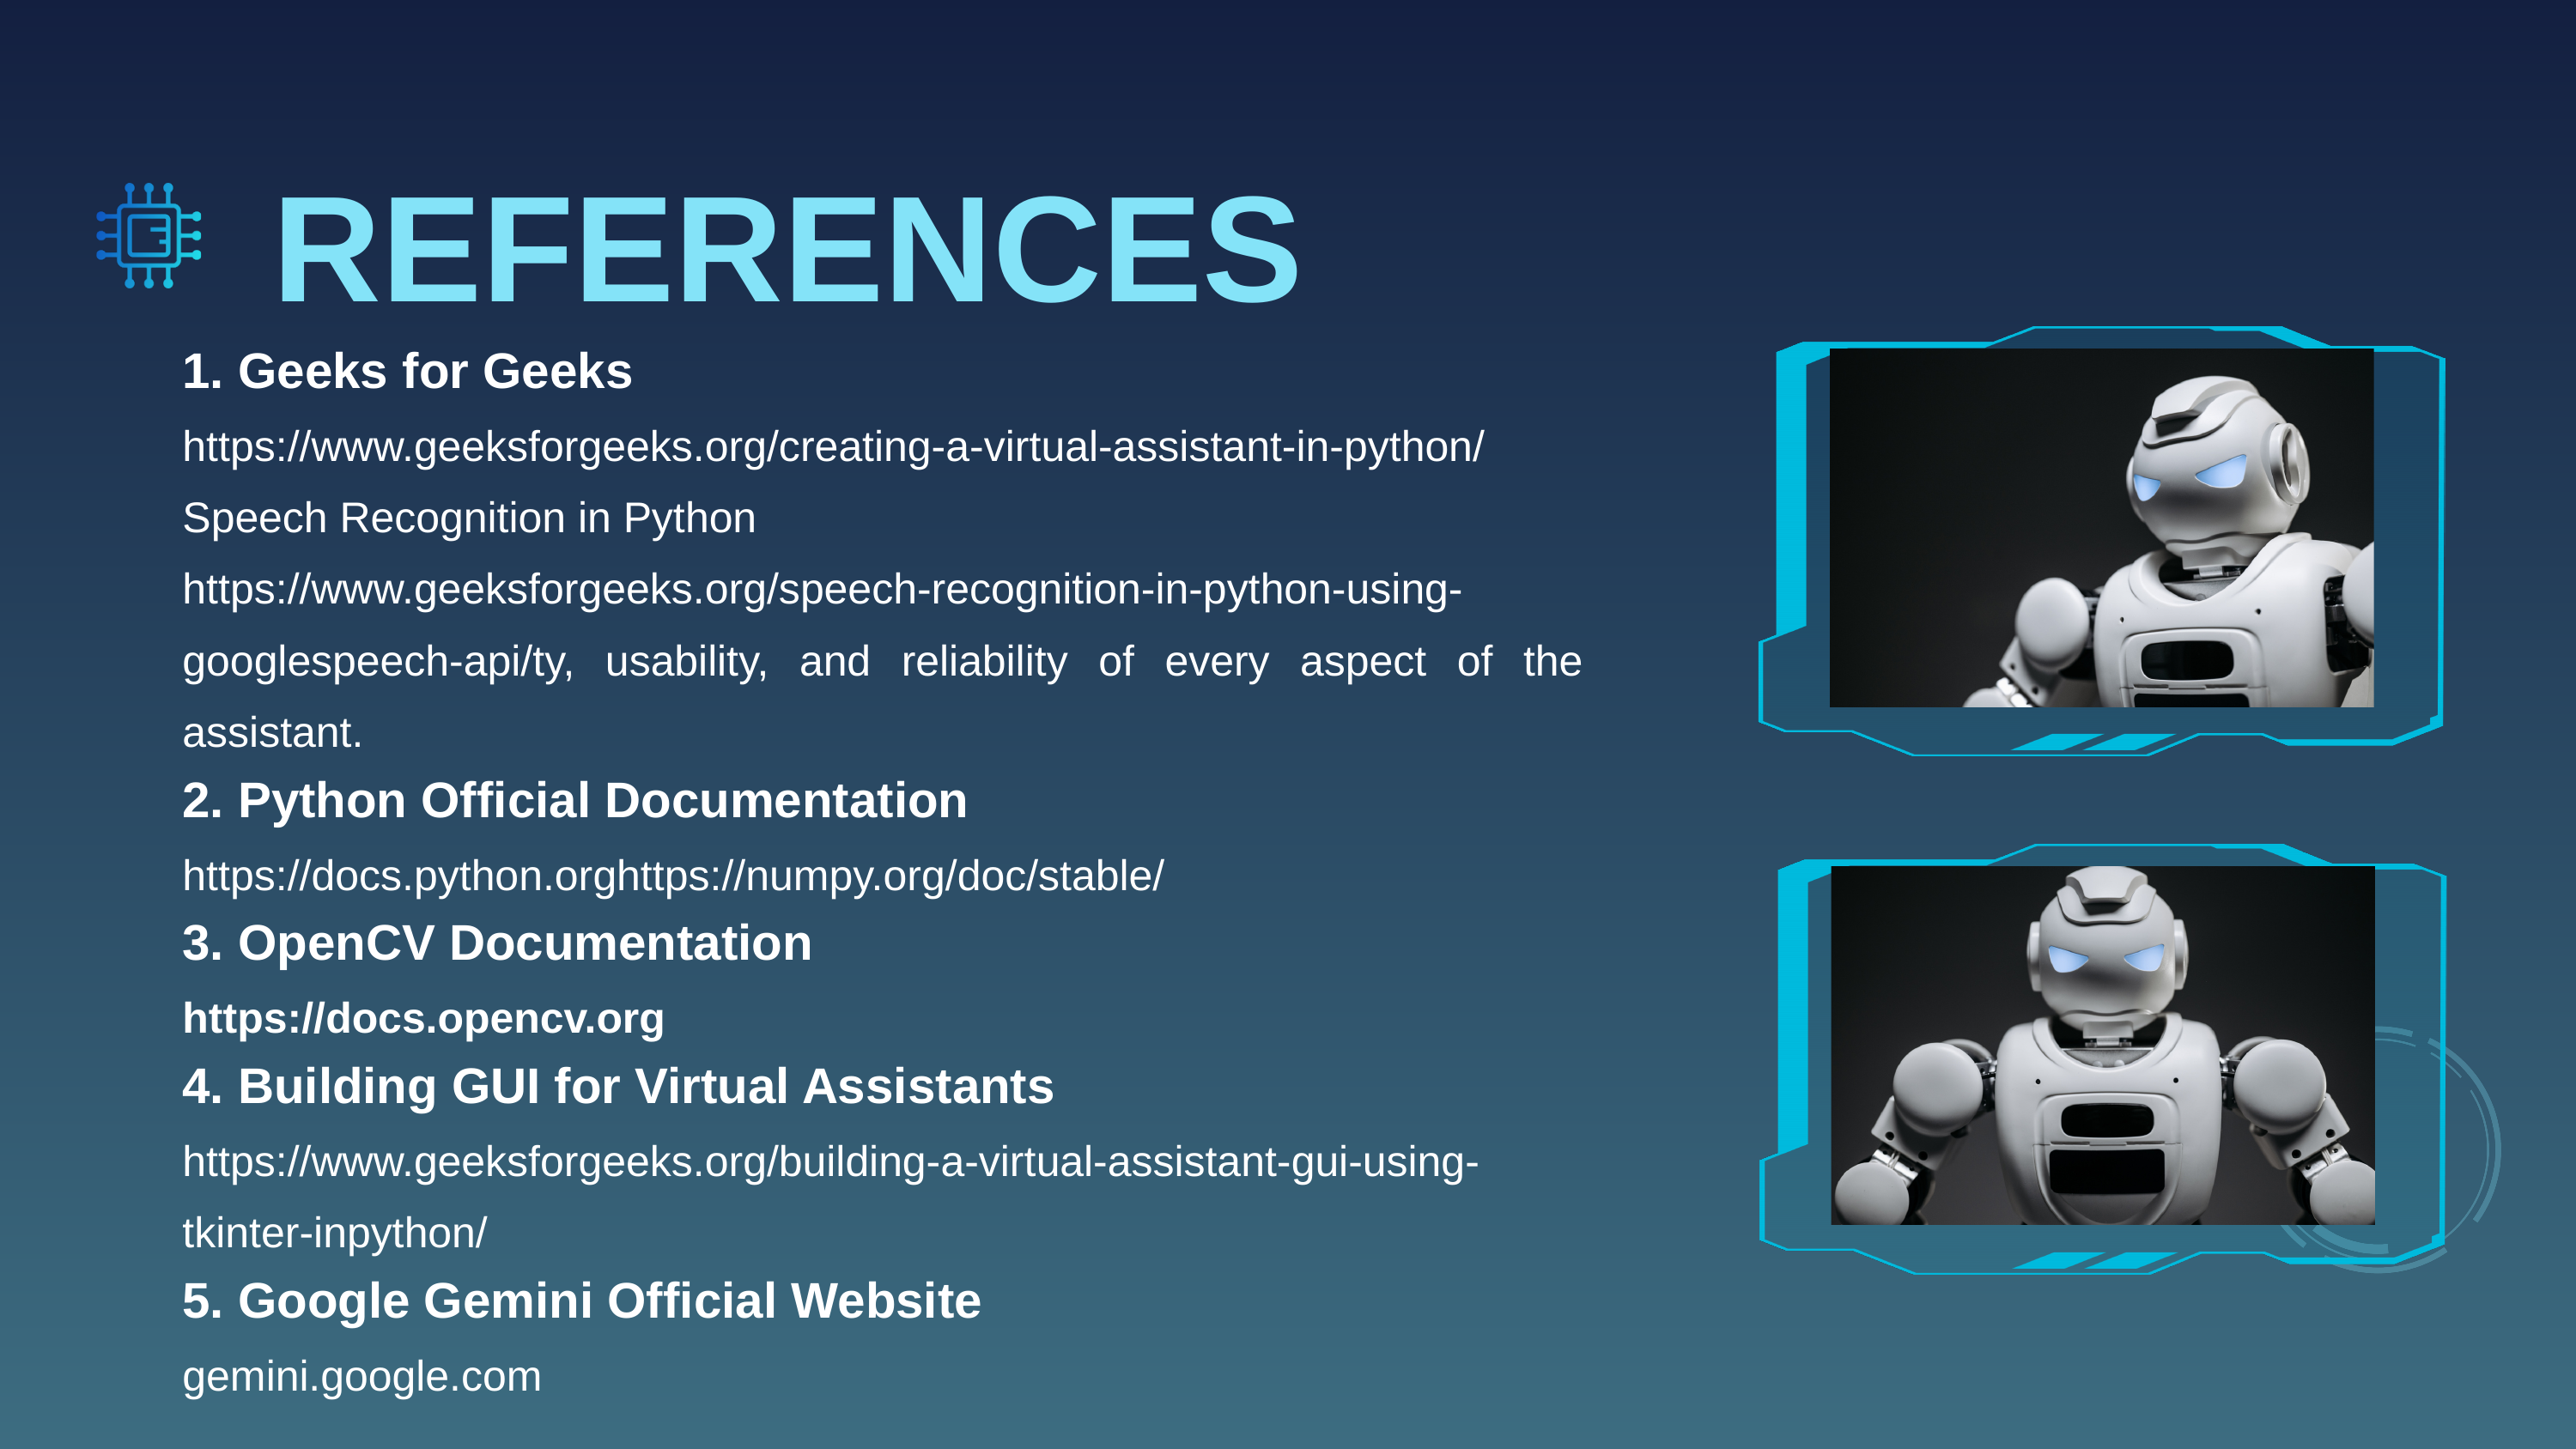

REFERENCES

1. Geeks for Geeks
https://www.geeksforgeeks.org/creating-a-virtual-assistant-in-python/Speech Recognition in Python
https://www.geeksforgeeks.org/speech-recognition-in-python-using-googlespeech-api/ty, usability, and reliability of every aspect of the assistant.
2. Python Official Documentation
https://docs.python.orghttps://numpy.org/doc/stable/
3. OpenCV Documentation
https://docs.opencv.org
4. Building GUI for Virtual Assistants
https://www.geeksforgeeks.org/building-a-virtual-assistant-gui-using-tkinter-inpython/
5. Google Gemini Official Website
gemini.google.com